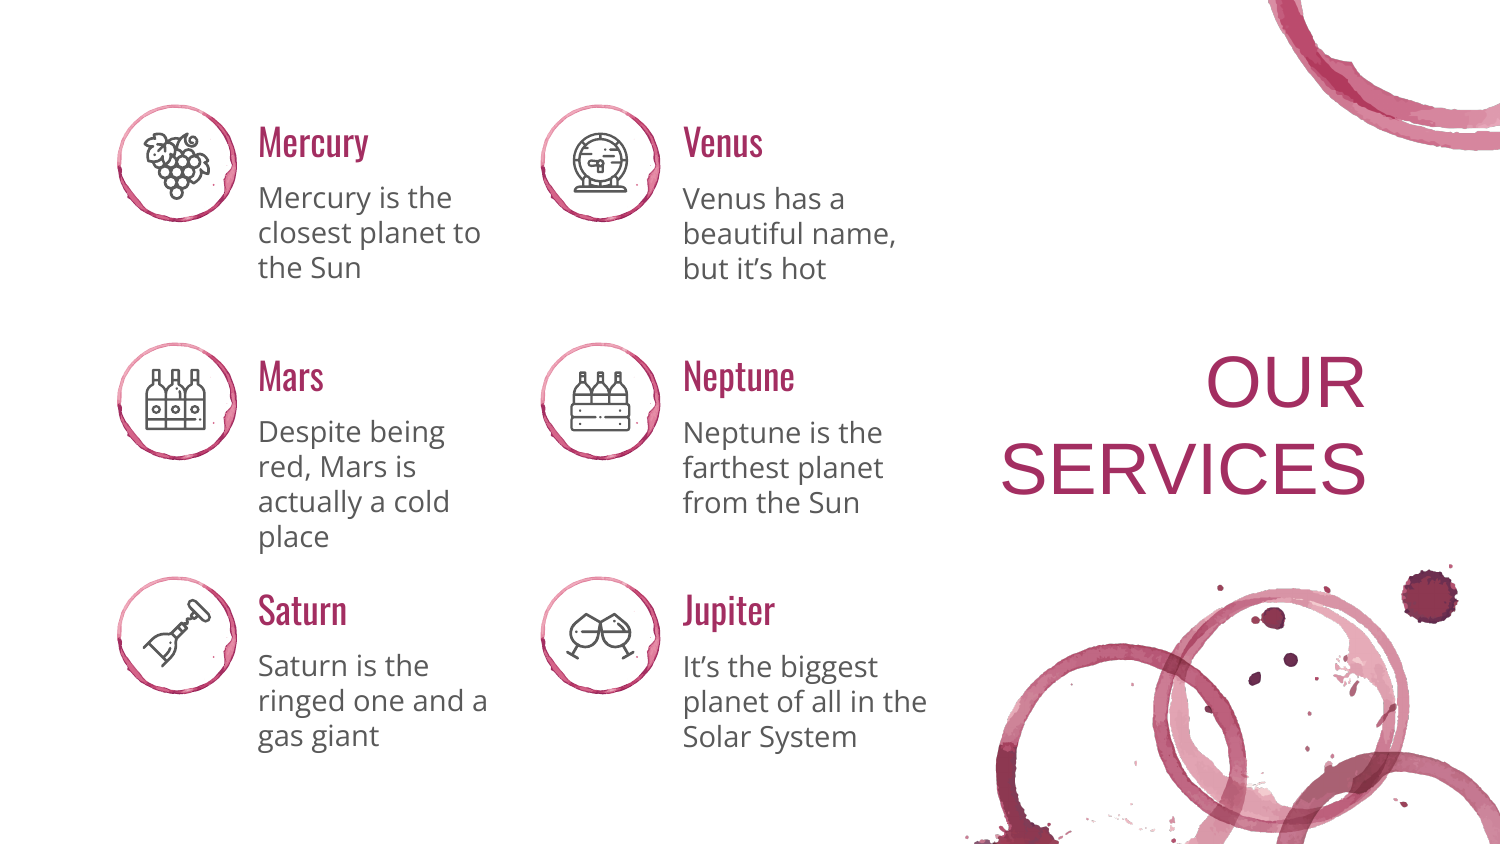

Mercury
Venus

Mercury is the closest planet to the Sun
Venus has a beautiful name, but it’s hot

# OUR SERVICES
Mars
Neptune

Despite being red, Mars is actually a cold place
Neptune is the farthest planet from the Sun
Saturn
Jupiter

Saturn is the ringed one and a gas giant

It’s the biggest planet of all in the Solar System